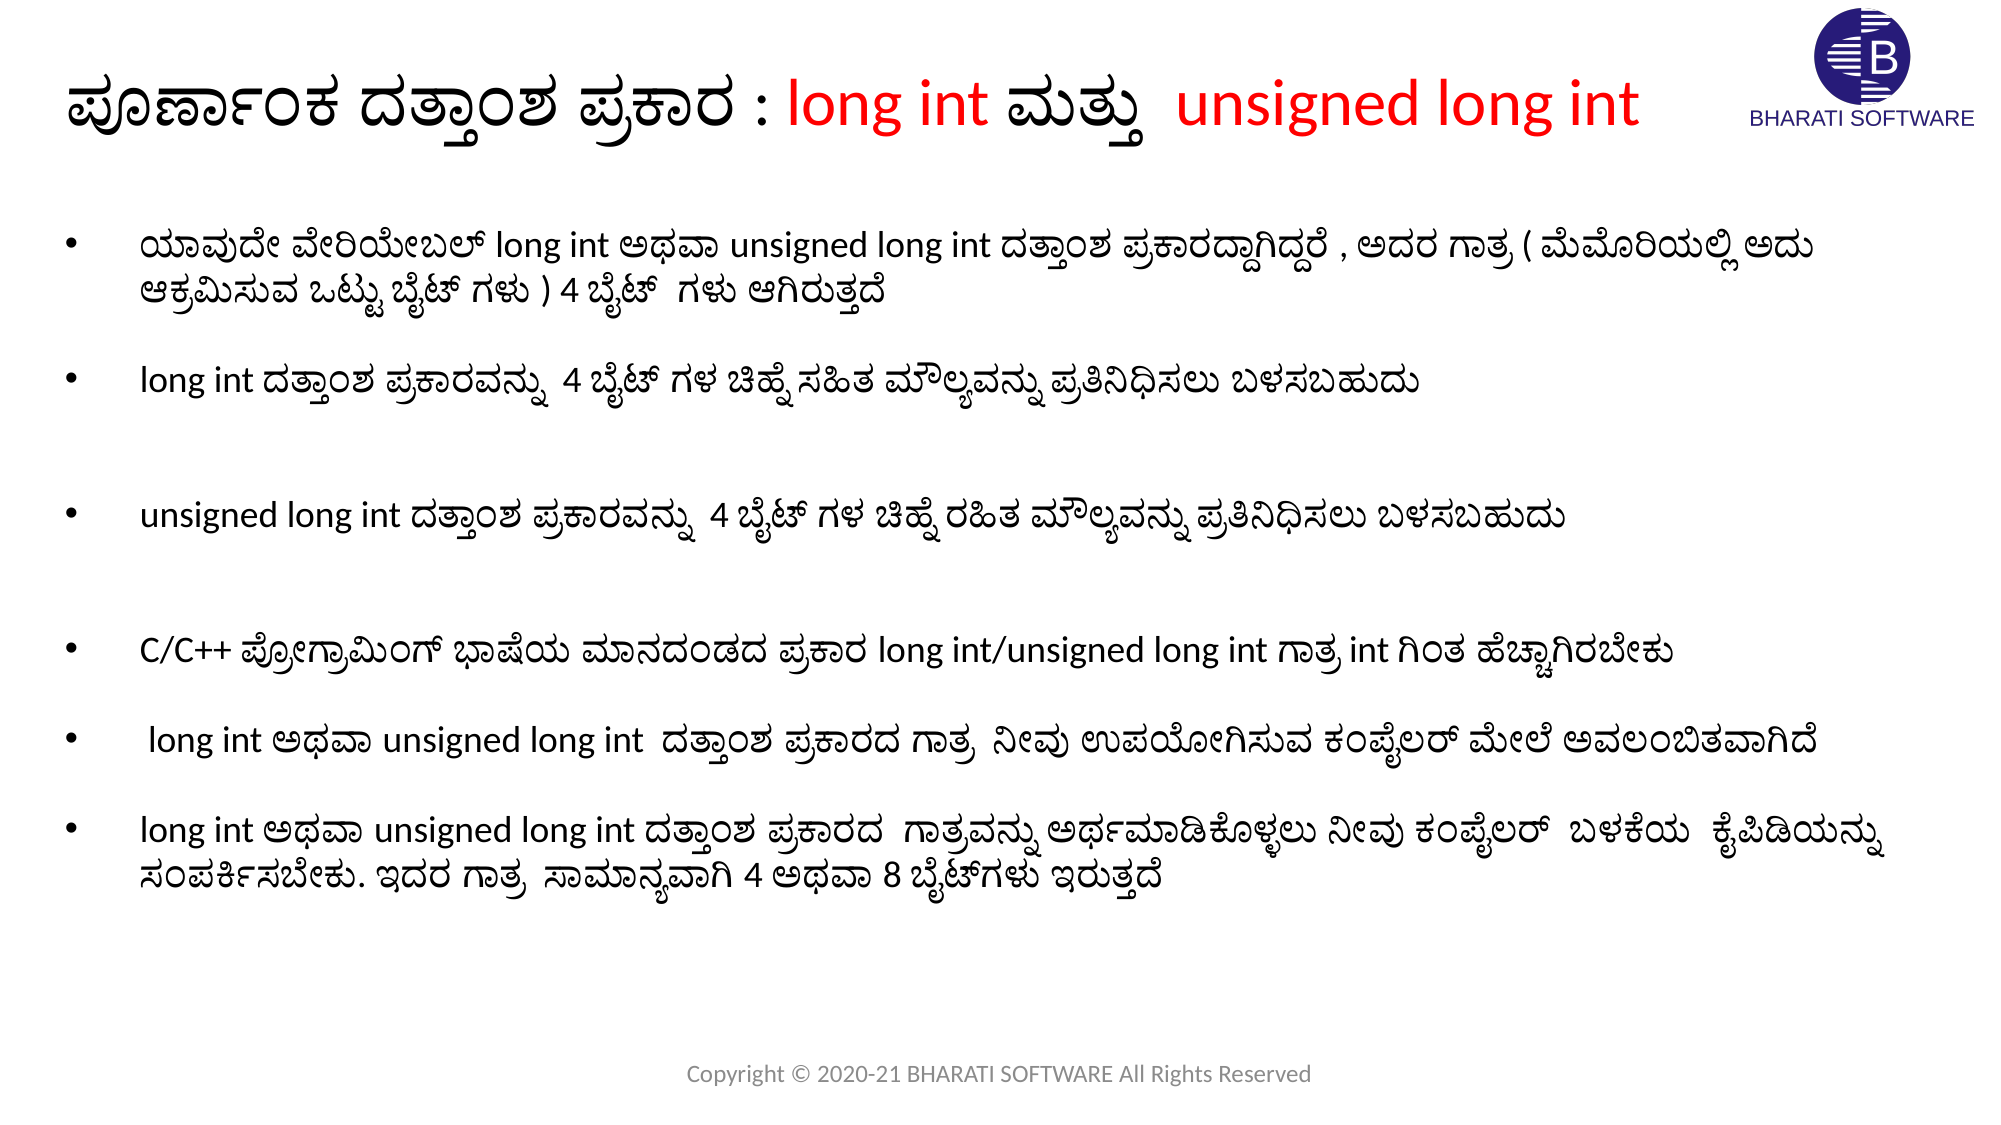

# ಪೂರ್ಣಾಂಕ ದತ್ತಾಂಶ ಪ್ರಕಾರ : long int ಮತ್ತು  unsigned long int
ಯಾವುದೇ ವೇರಿಯೇಬಲ್ long int ಅಥವಾ unsigned long int ದತ್ತಾಂಶ ಪ್ರಕಾರದ್ದಾಗಿದ್ದರೆ , ಅದರ ಗಾತ್ರ ( ಮೆಮೊರಿಯಲ್ಲಿ ಅದು ಆಕ್ರಮಿಸುವ ಒಟ್ಟು ಬೈಟ್ ಗಳು ) 4 ಬೈಟ್  ಗಳು ಆಗಿರುತ್ತದೆ

long int ದತ್ತಾಂಶ ಪ್ರಕಾರವನ್ನು  4 ಬೈಟ್ ಗಳ ಚಿಹ್ನೆ ಸಹಿತ ಮೌಲ್ಯವನ್ನು ಪ್ರತಿನಿಧಿಸಲು ಬಳಸಬಹುದು

unsigned long int ದತ್ತಾಂಶ ಪ್ರಕಾರವನ್ನು  4 ಬೈಟ್ ಗಳ ಚಿಹ್ನೆ ರಹಿತ ಮೌಲ್ಯವನ್ನು ಪ್ರತಿನಿಧಿಸಲು ಬಳಸಬಹುದು

C/C++ ಪ್ರೋಗ್ರಾಮಿಂಗ್ ಭಾಷೆಯ ಮಾನದಂಡದ ಪ್ರಕಾರ long int/unsigned long int ಗಾತ್ರ int ಗಿಂತ ಹೆಚ್ಚಾಗಿರಬೇಕು

 long int ಅಥವಾ unsigned long int  ದತ್ತಾಂಶ ಪ್ರಕಾರದ ಗಾತ್ರ  ನೀವು ಉಪಯೋಗಿಸುವ ಕಂಪೈಲರ್ ಮೇಲೆ ಅವಲಂಬಿತವಾಗಿದೆ

long int ಅಥವಾ unsigned long int ದತ್ತಾಂಶ ಪ್ರಕಾರದ  ಗಾತ್ರವನ್ನು ಅರ್ಥಮಾಡಿಕೊಳ್ಳಲು ನೀವು ಕಂಪೈಲರ್  ಬಳಕೆಯ  ಕೈಪಿಡಿಯನ್ನು ಸಂಪರ್ಕಿಸಬೇಕು. ಇದರ ಗಾತ್ರ  ಸಾಮಾನ್ಯವಾಗಿ 4 ಅಥವಾ 8 ಬೈಟ್‌ಗಳು ಇರುತ್ತದೆ

Copyright © 2020-21 BHARATI SOFTWARE All Rights Reserved